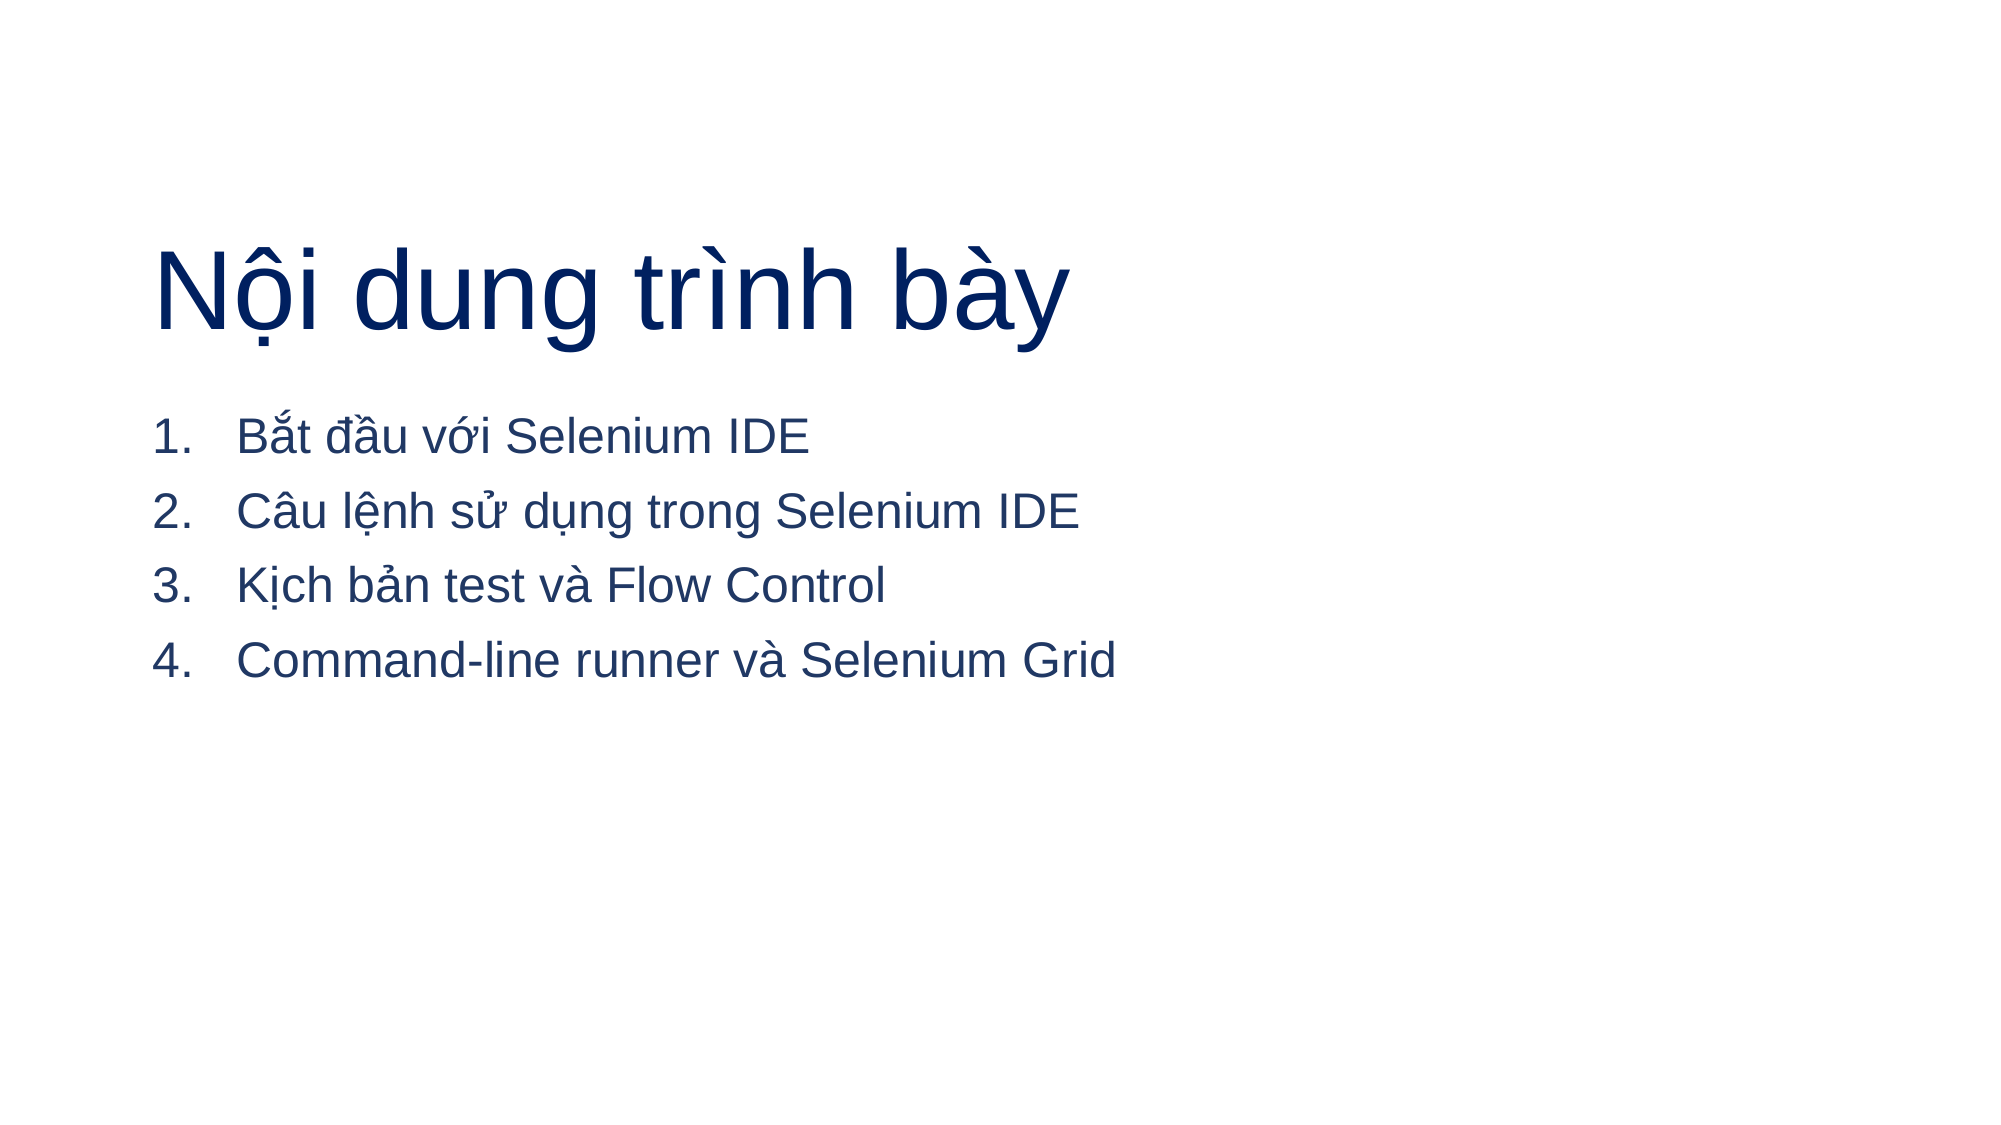

# Nội dung trình bày
Bắt đầu với Selenium IDE
Câu lệnh sử dụng trong Selenium IDE
Kịch bản test và Flow Control
Command-line runner và Selenium Grid